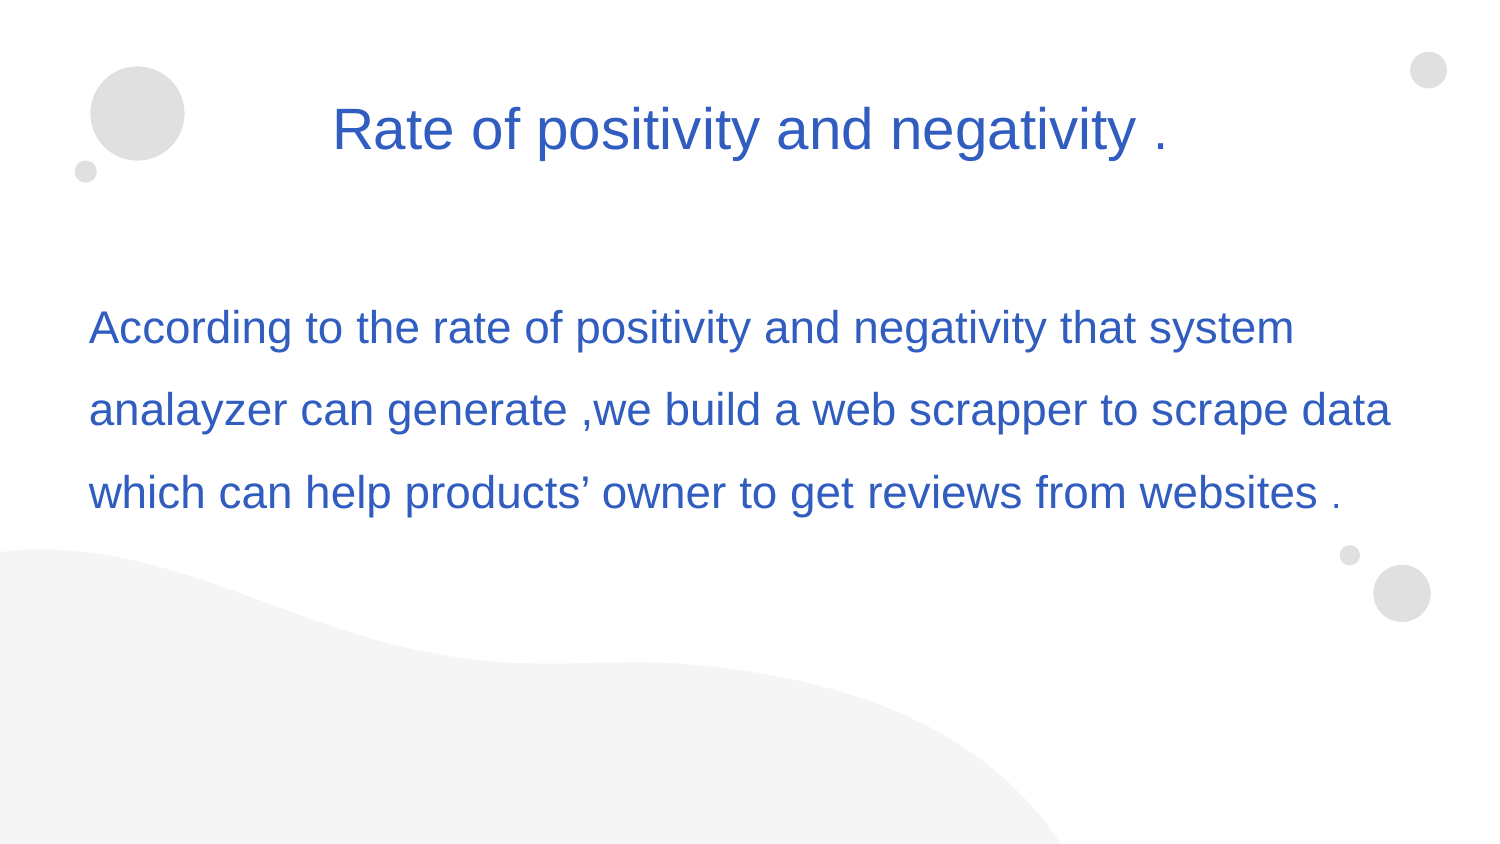

Rate of positivity and negativity .

According to the rate of positivity and negativity that system analayzer can generate ,we build a web scrapper to scrape data which can help products’ owner to get reviews from websites .